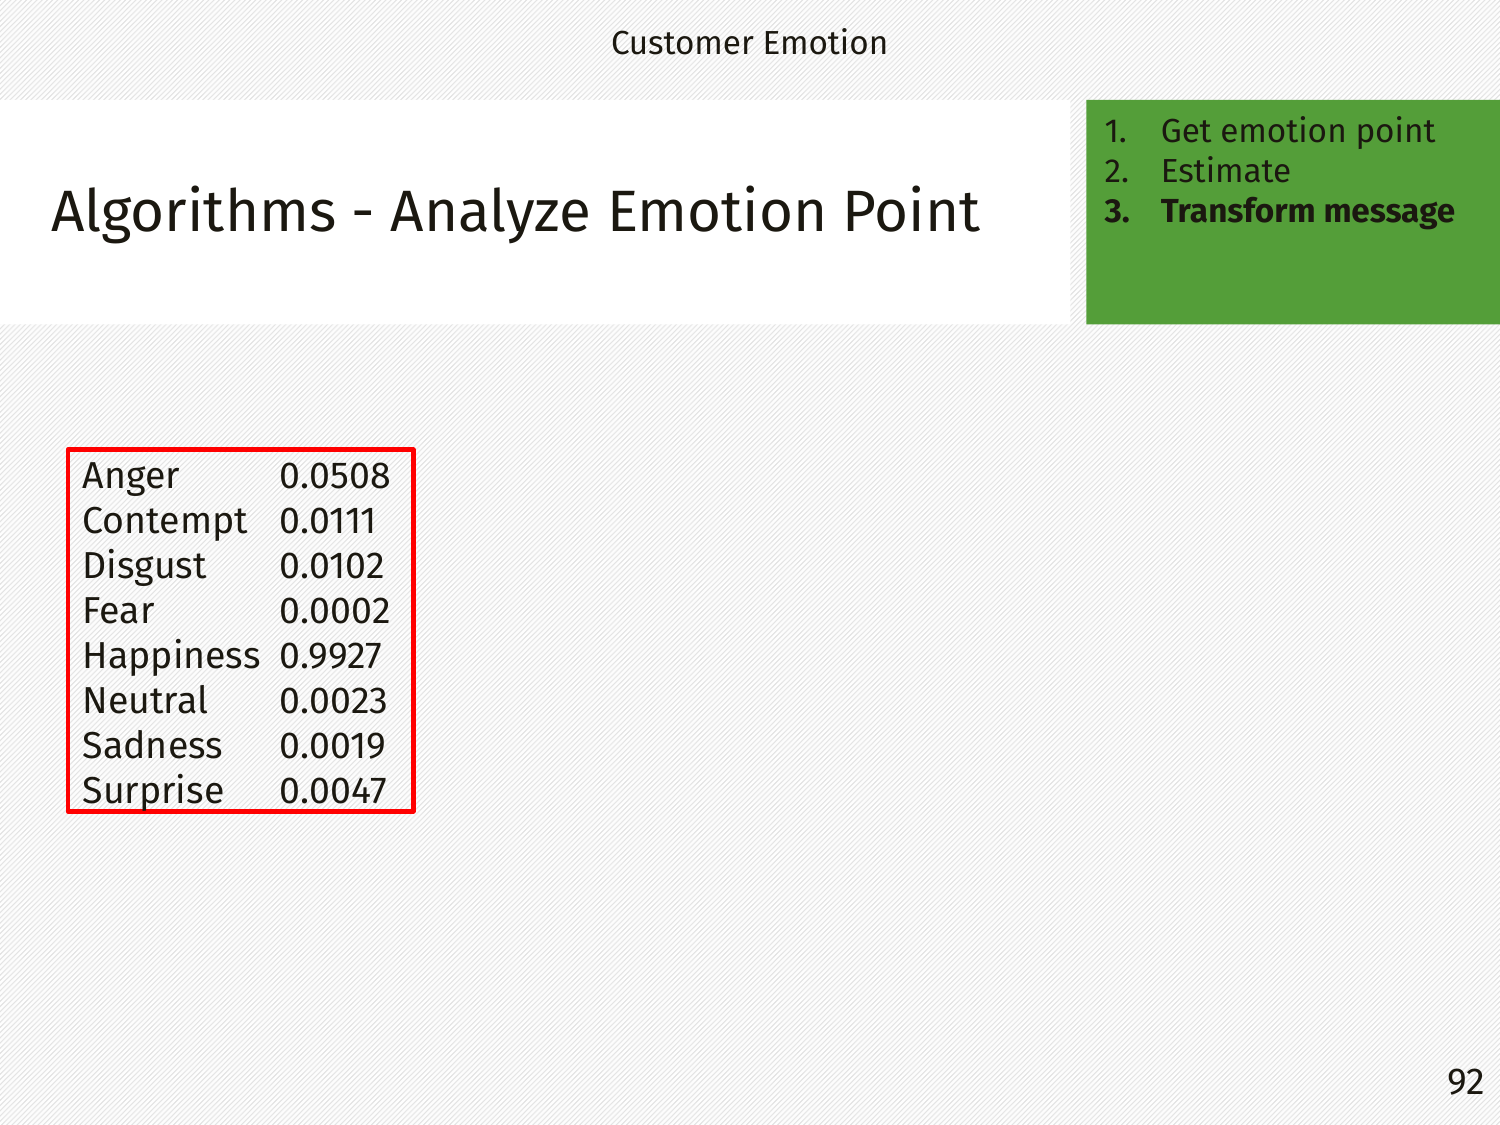

Customer Emotion
Algorithms - Analyze Emotion Point
Get emotion point
Estimate
Transform message
Anger 	0.0508
Contempt	0.0111
Disgust	0.0102
Fear	0.0002
Happiness	0.9927
Neutral	0.0023
Sadness	0.0019
Surprise	0.0047
92